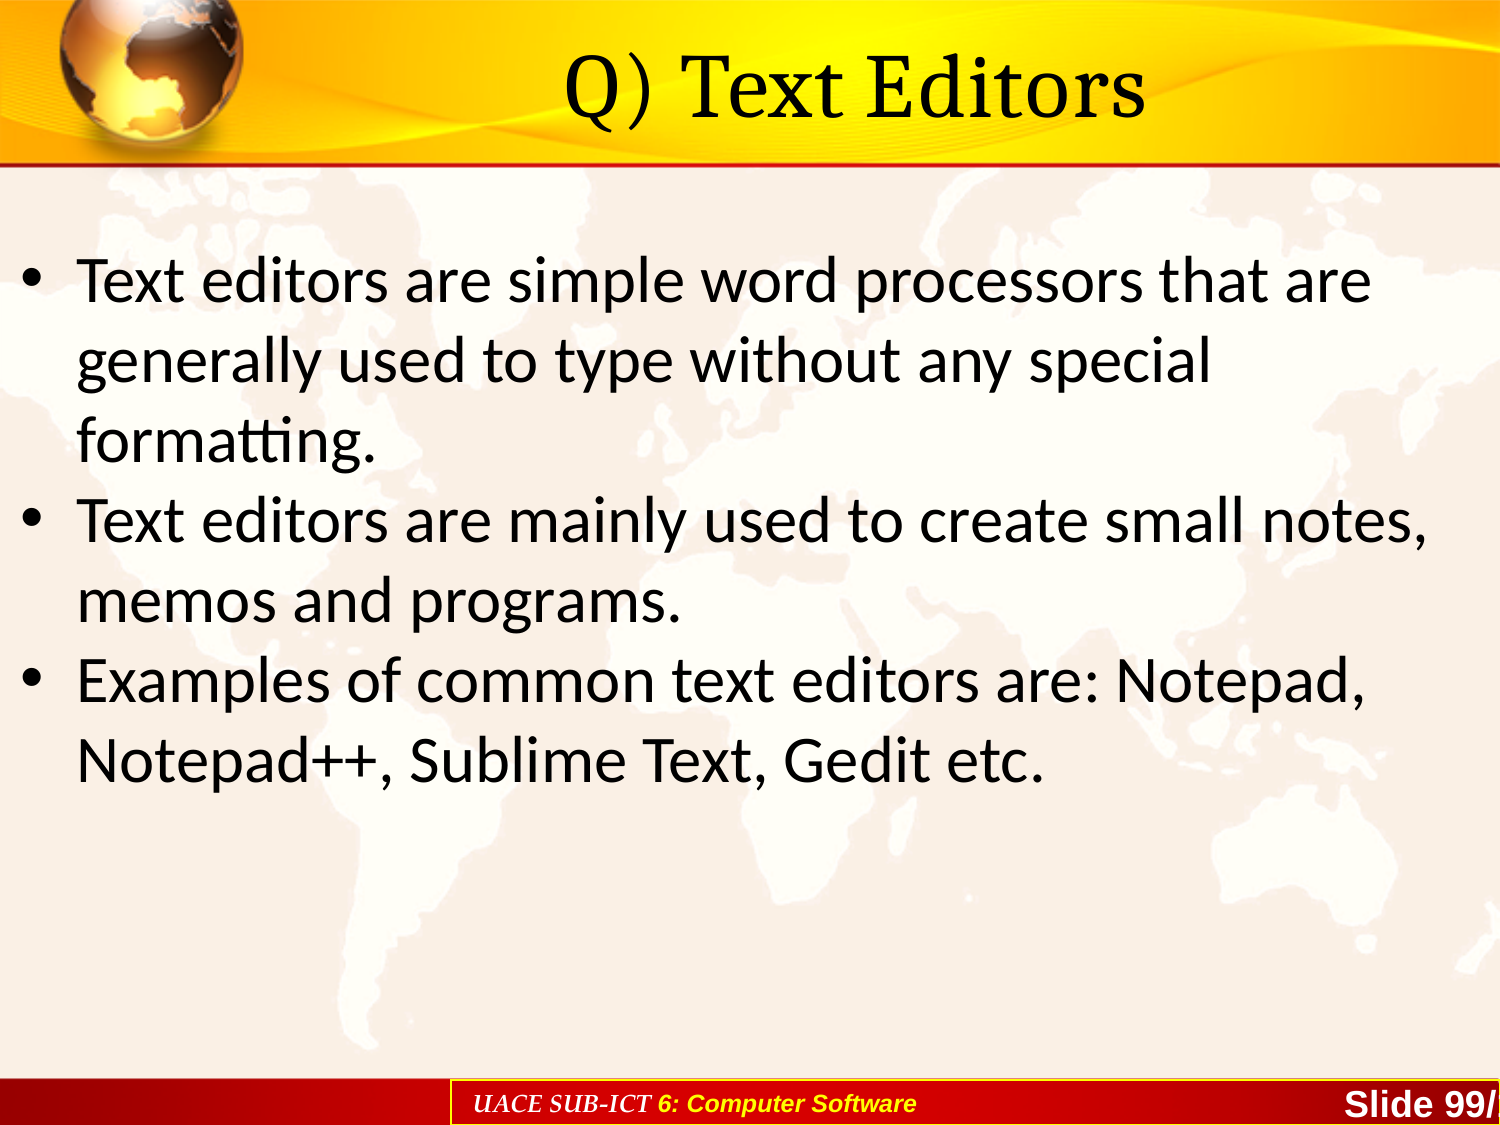

# Q) Text Editors
Text editors are simple word processors that are generally used to type without any special formatting.
Text editors are mainly used to create small notes, memos and programs.
Examples of common text editors are: Notepad, Notepad++, Sublime Text, Gedit etc.